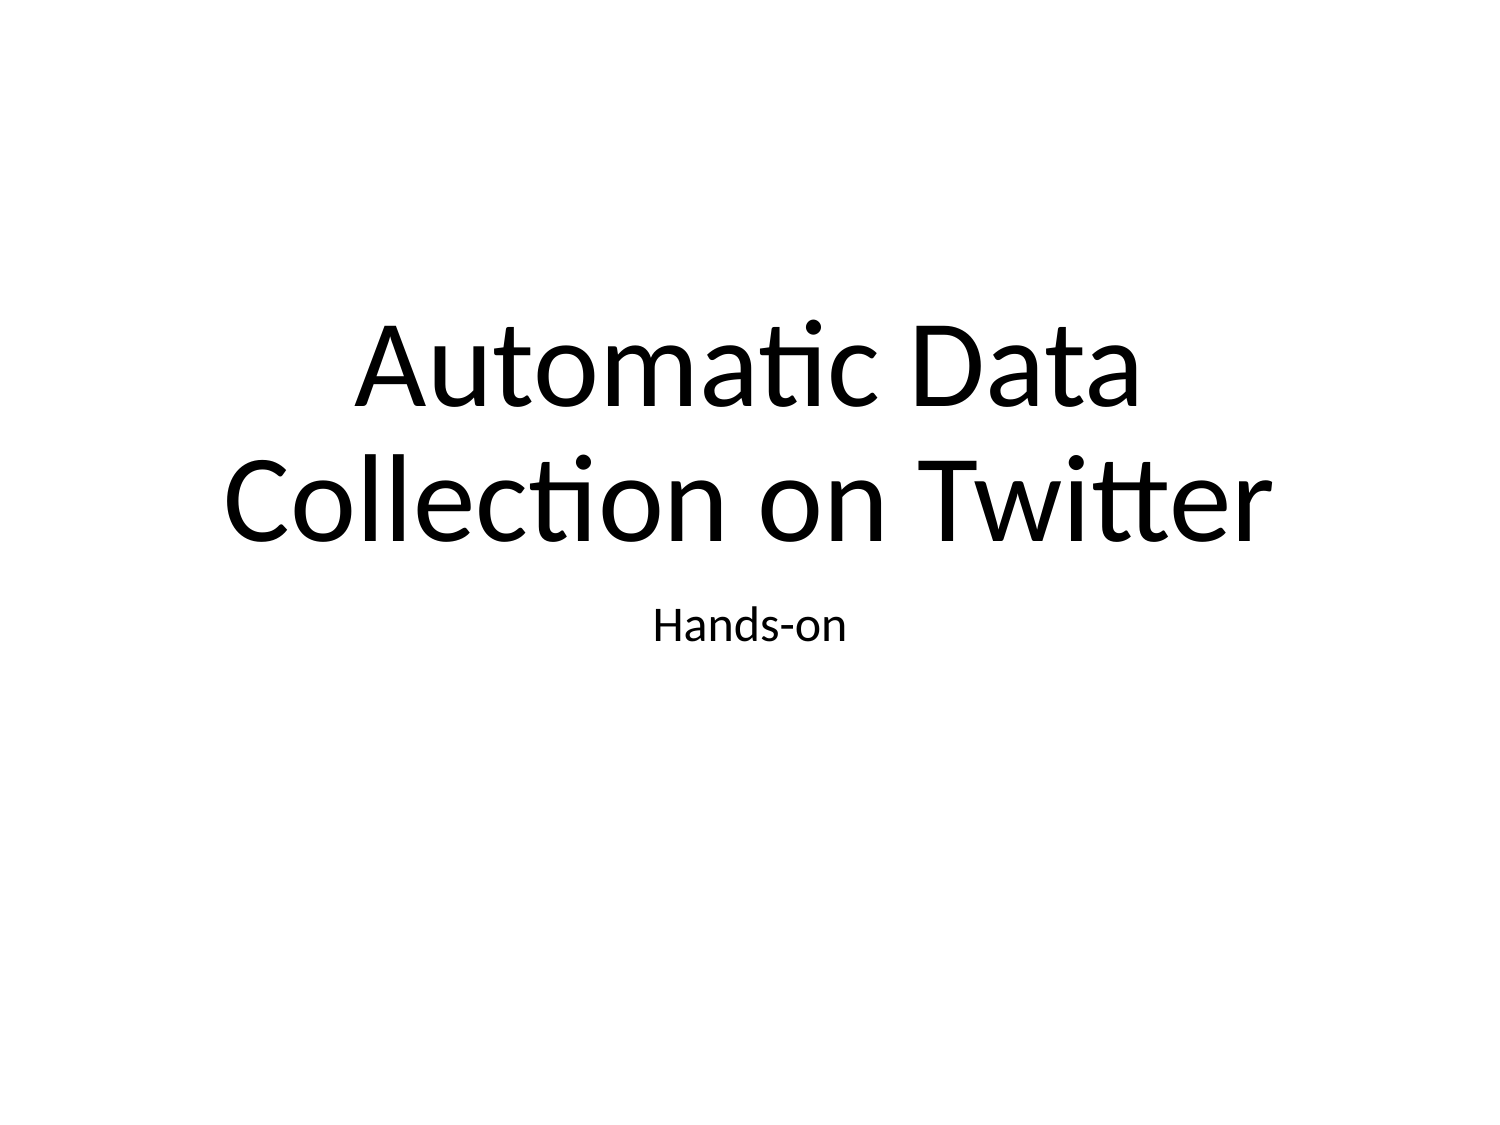

# Automatic Data Collection on Twitter
Hands-on